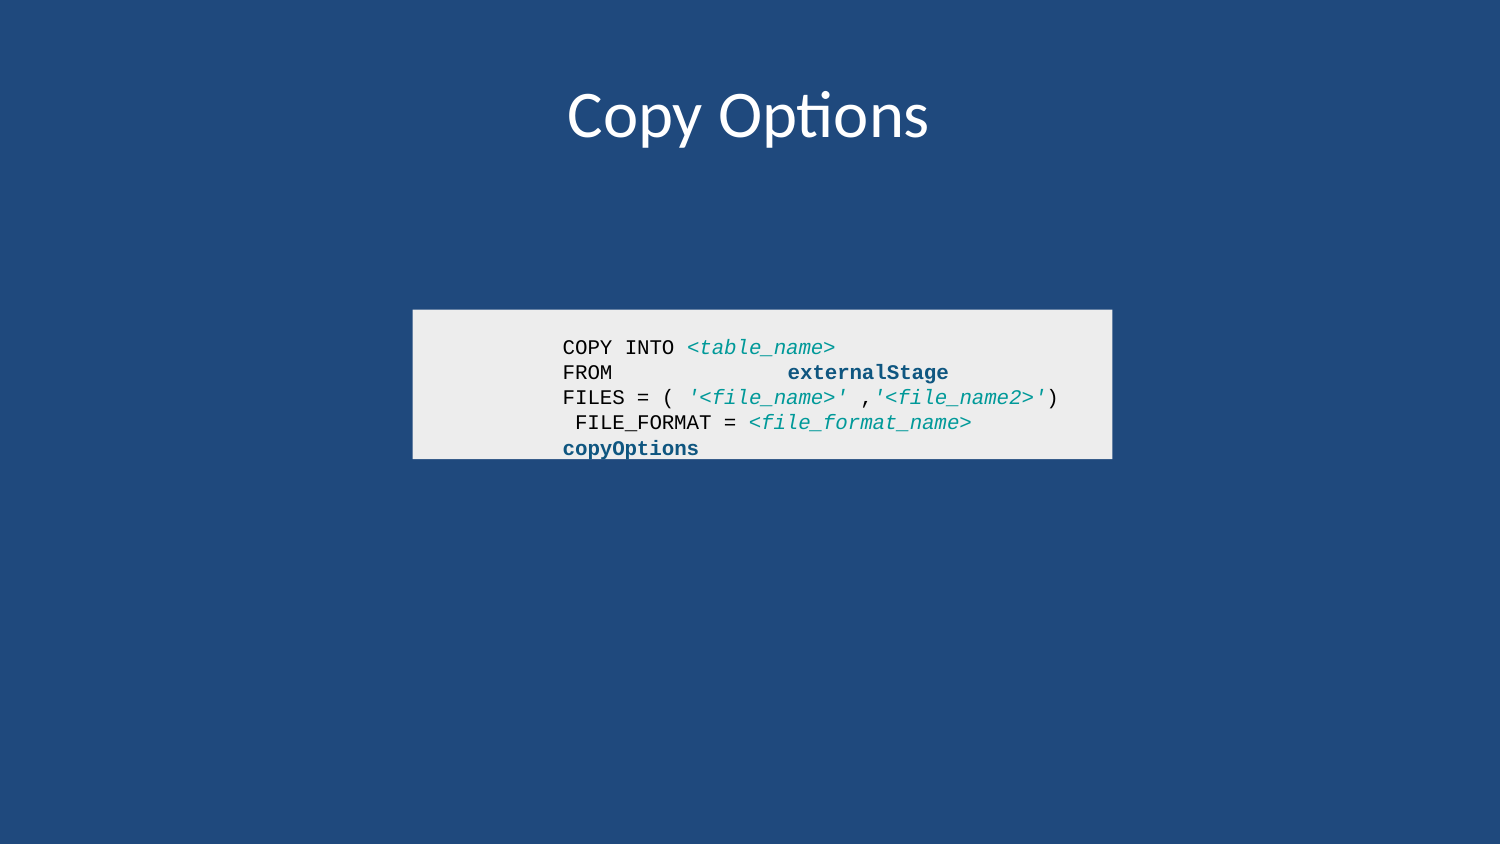

# Copy Options

COPY INTO <table_name>
FROM	externalStage
FILES = ( '<file_name>' ,'<file_name2>')  FILE_FORMAT = <file_format_name>
copyOptions